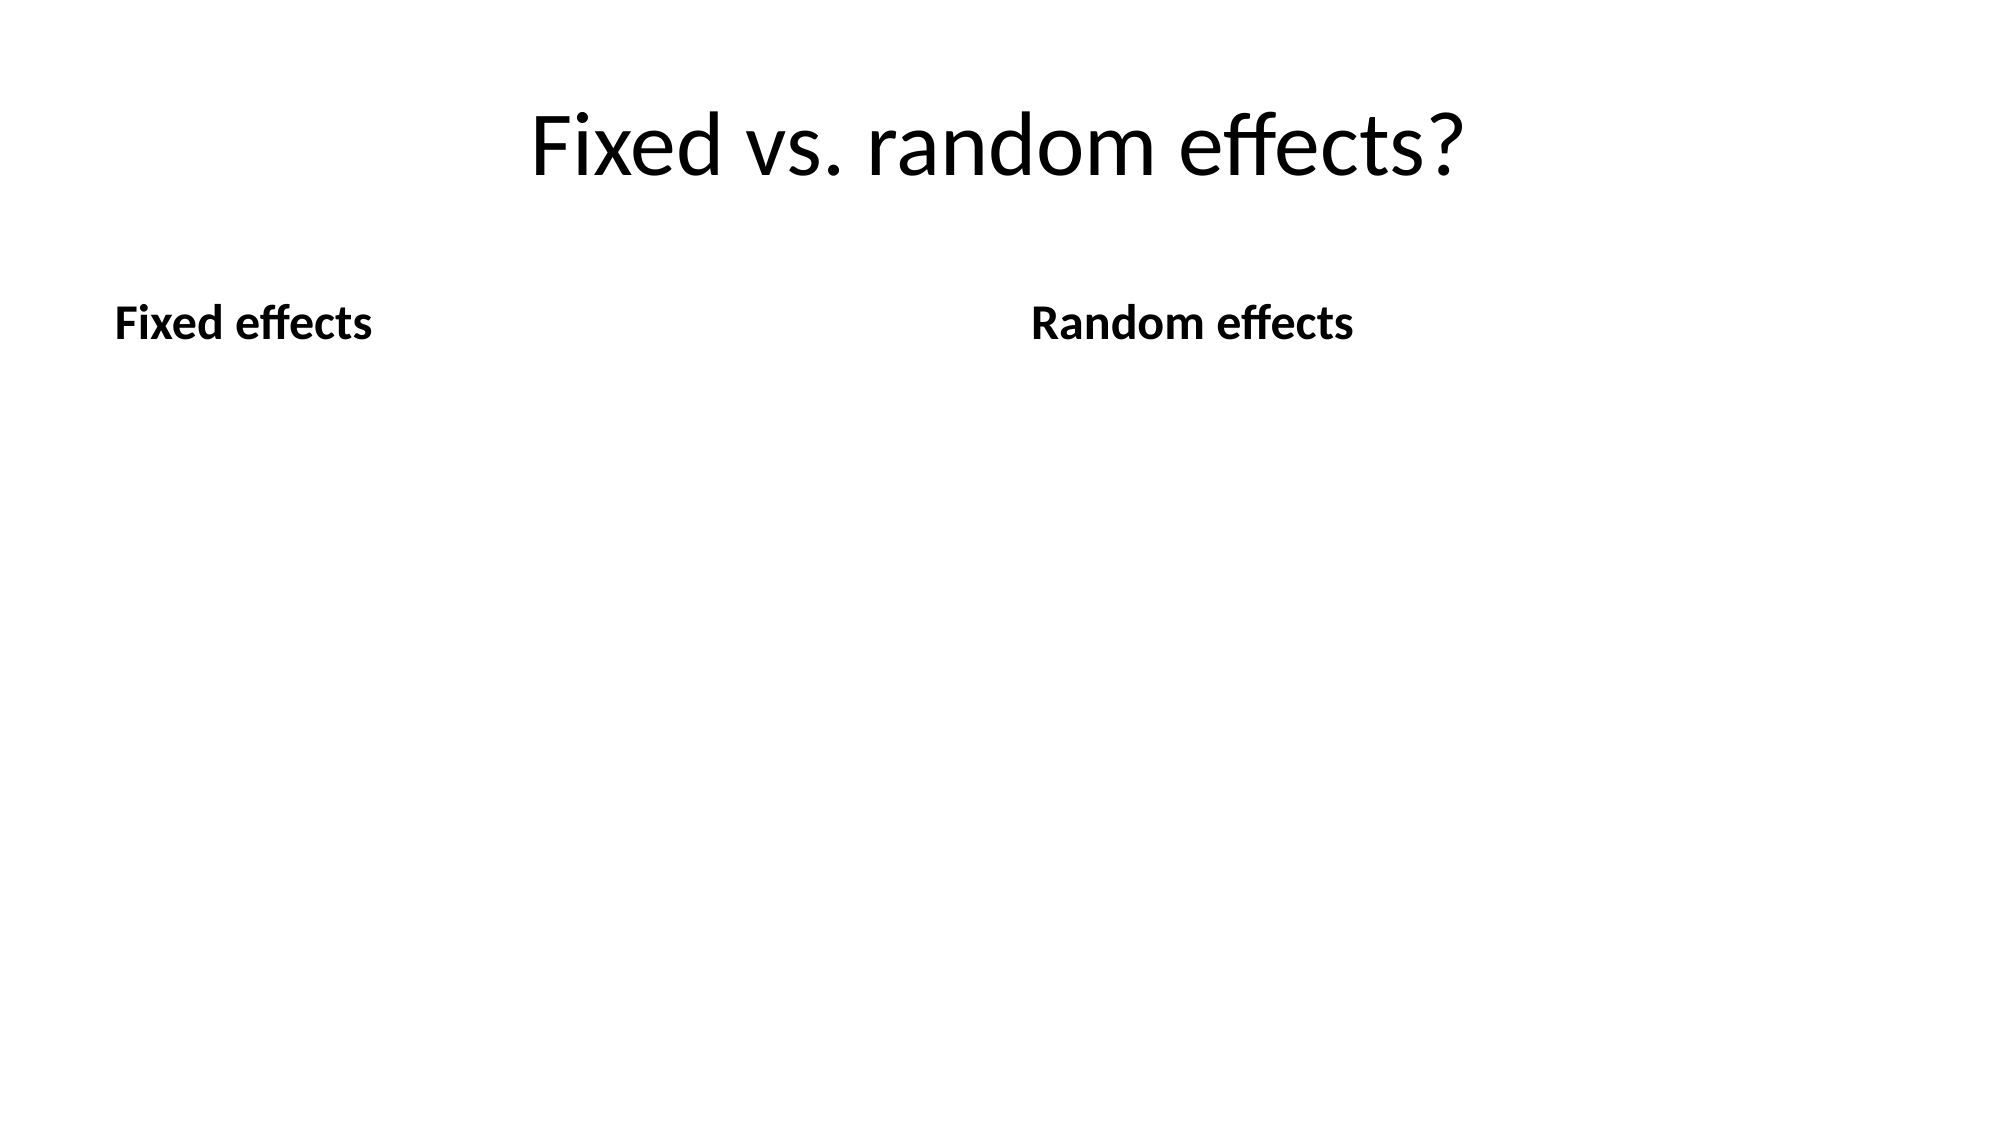

# Fixed vs. random effects?
Fixed effects
Random effects